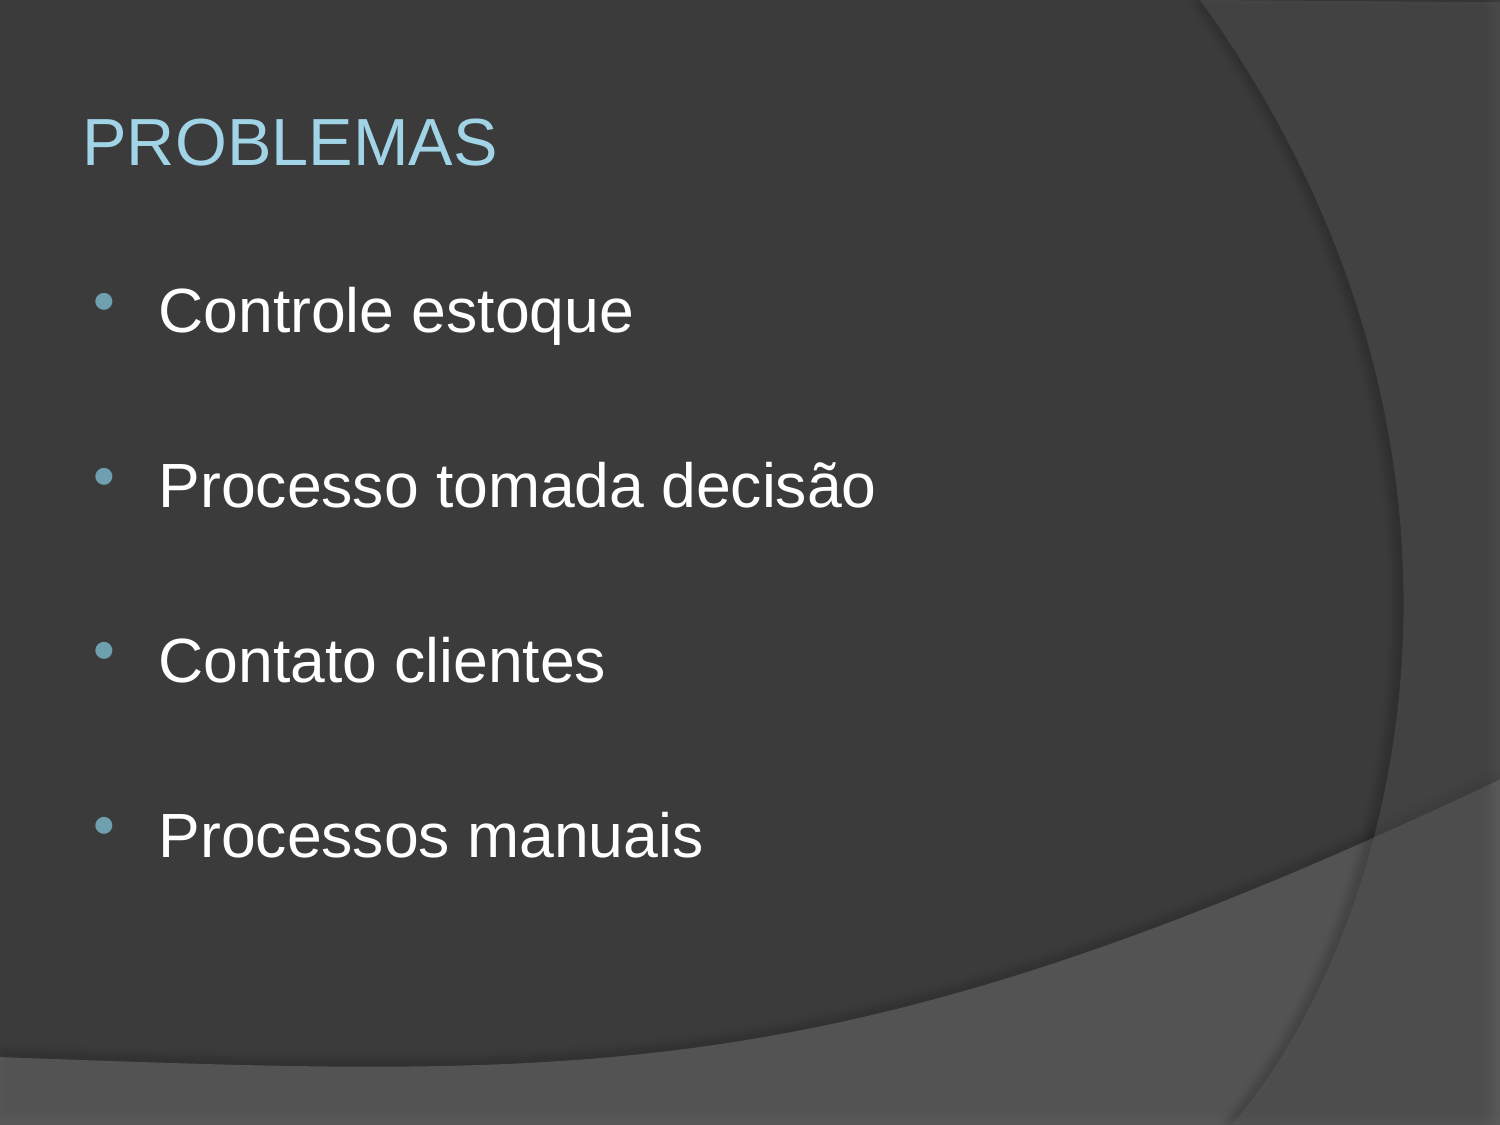

# Problemas
Controle estoque

Processo tomada decisão

Contato clientes

Processos manuais